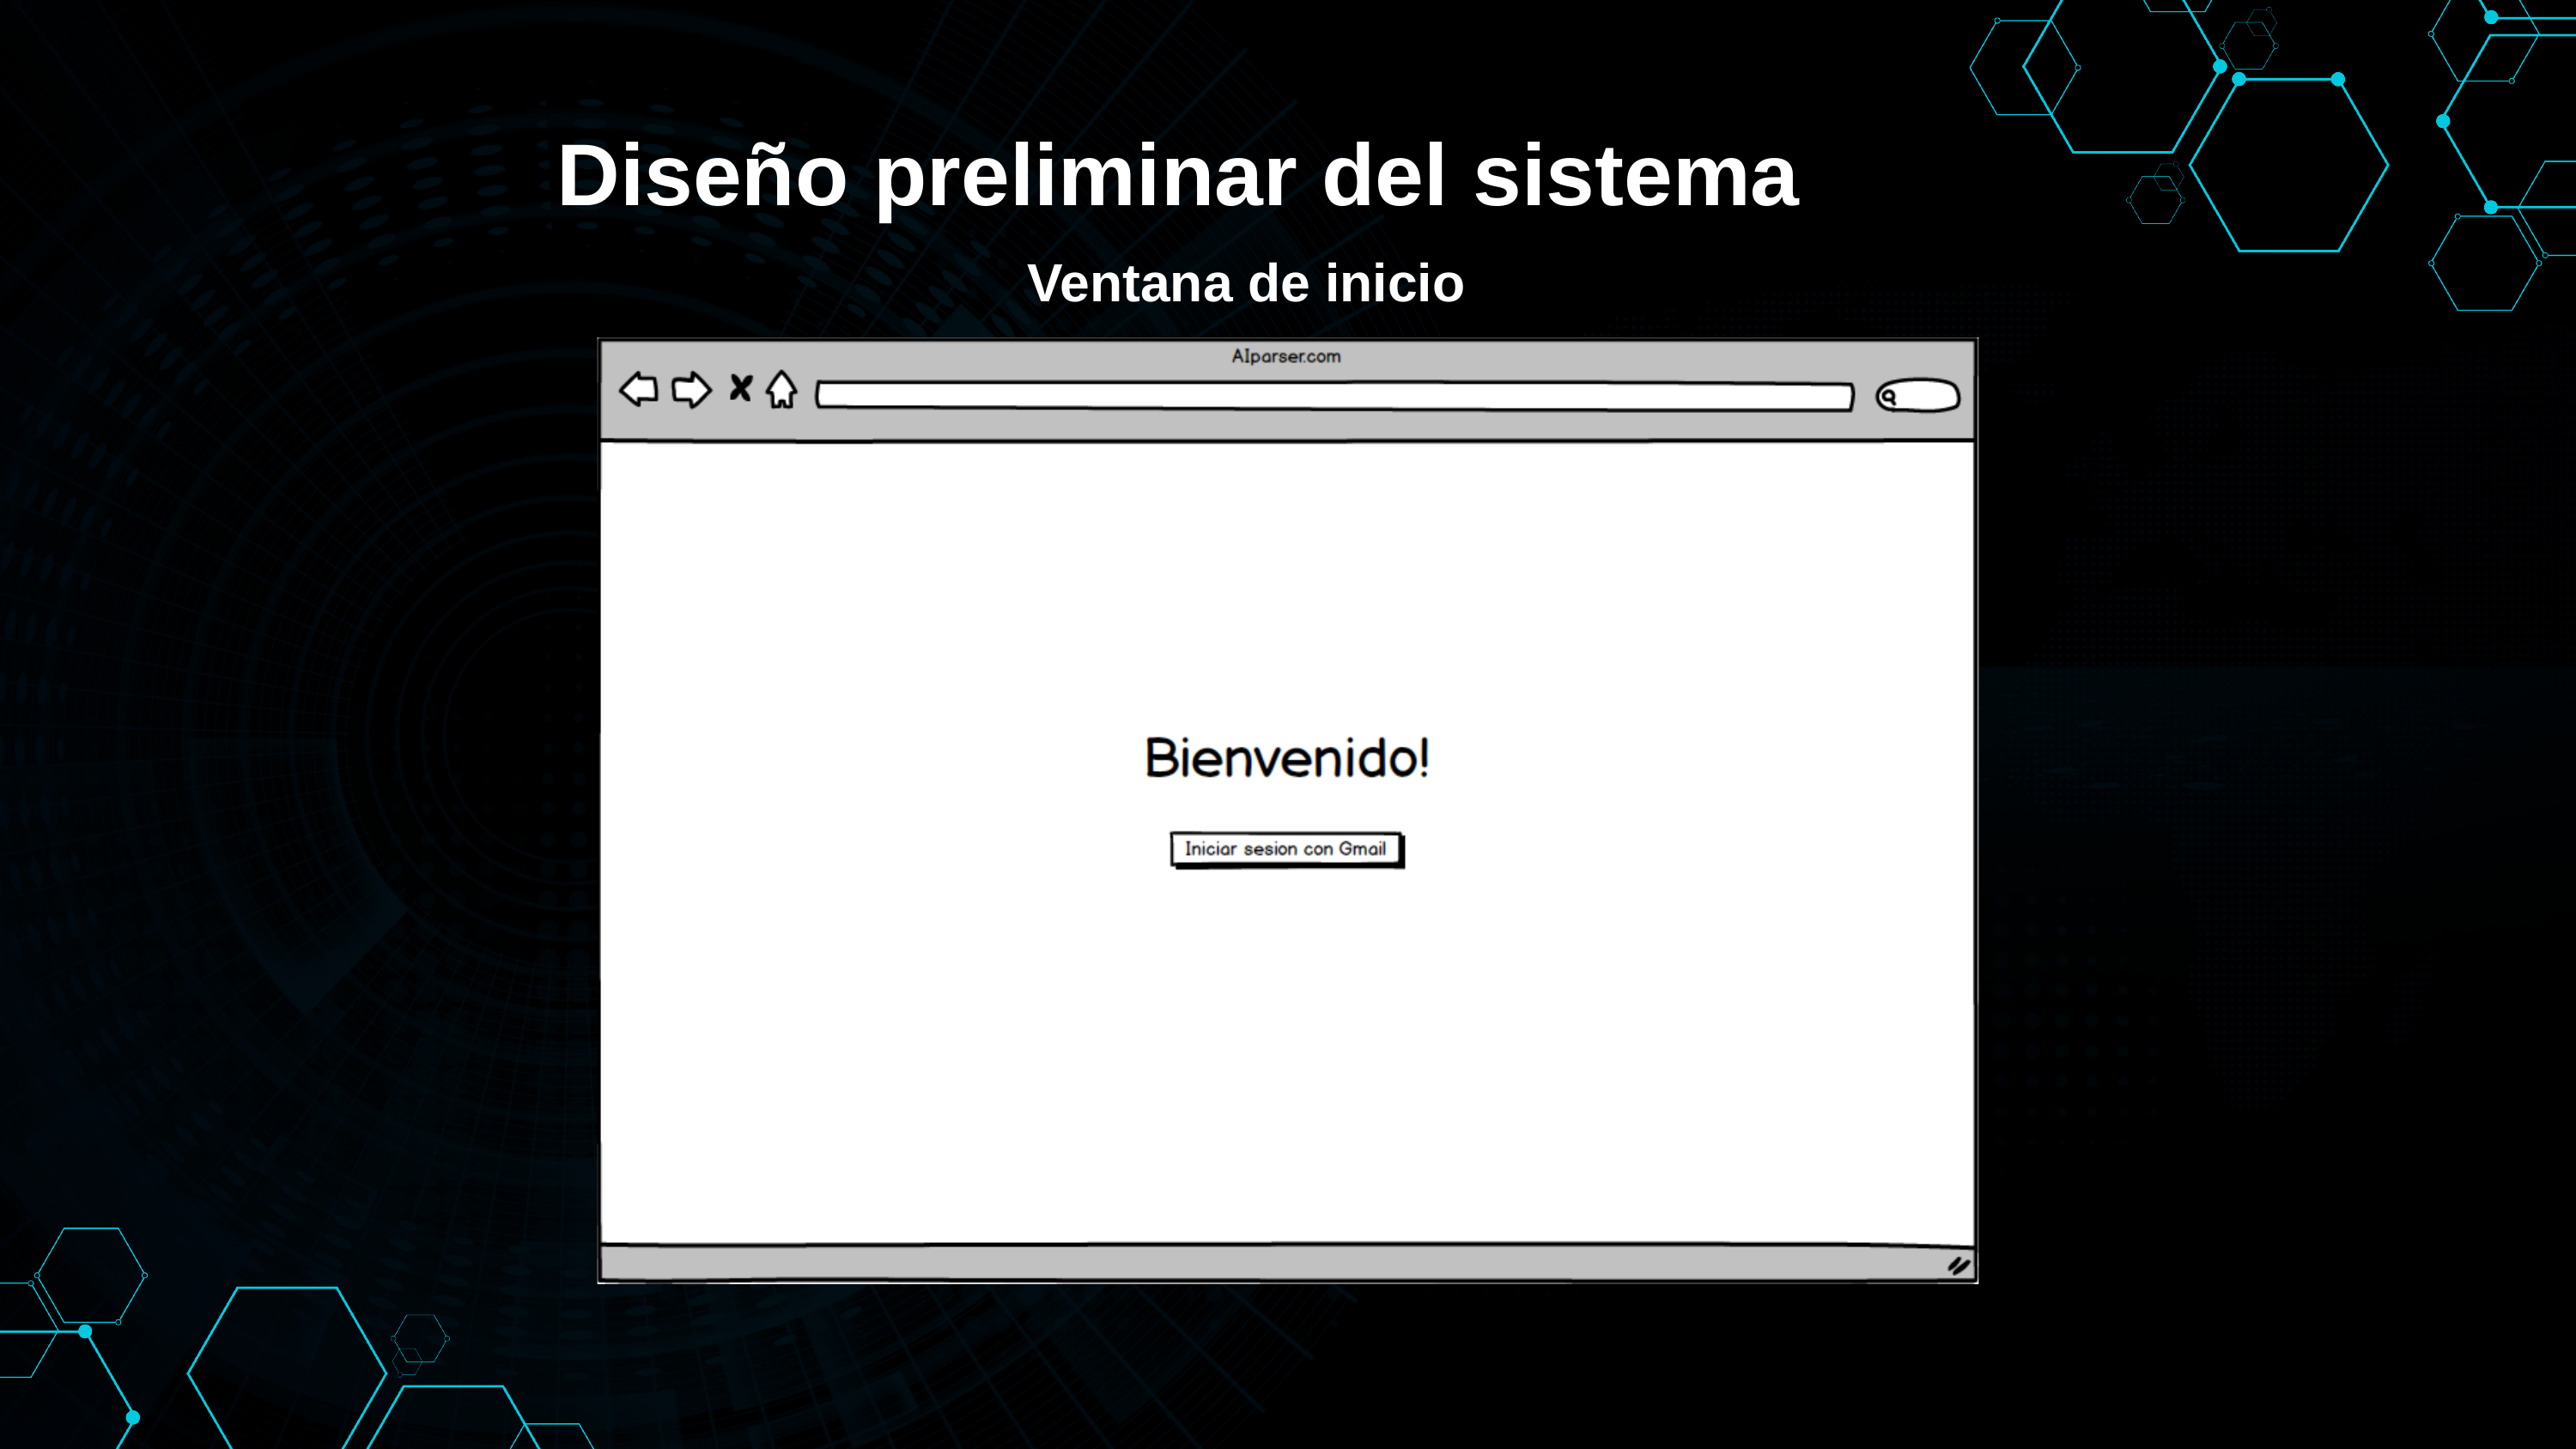

Diseño preliminar del sistema
Ventana de inicio